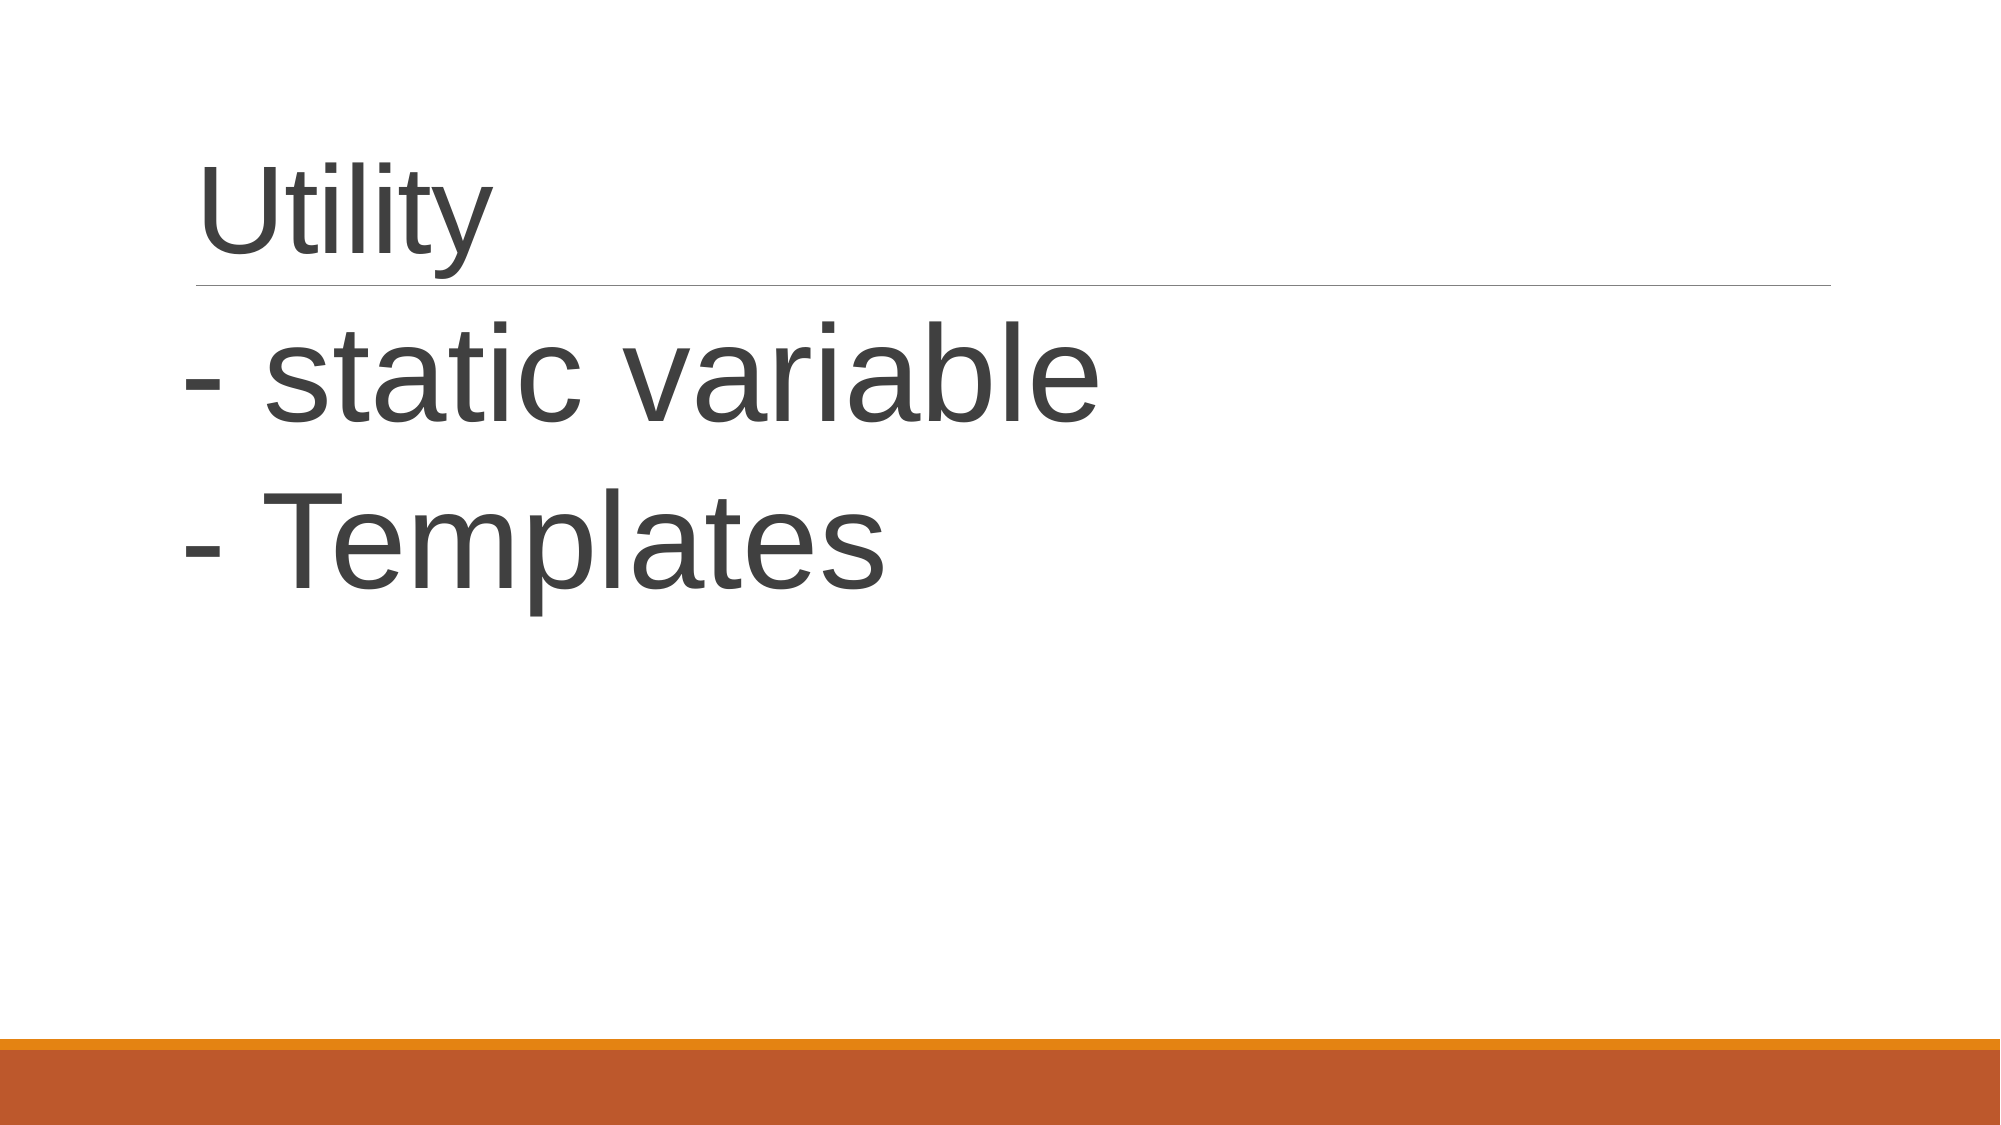

# Utility
- static variable
- Templates